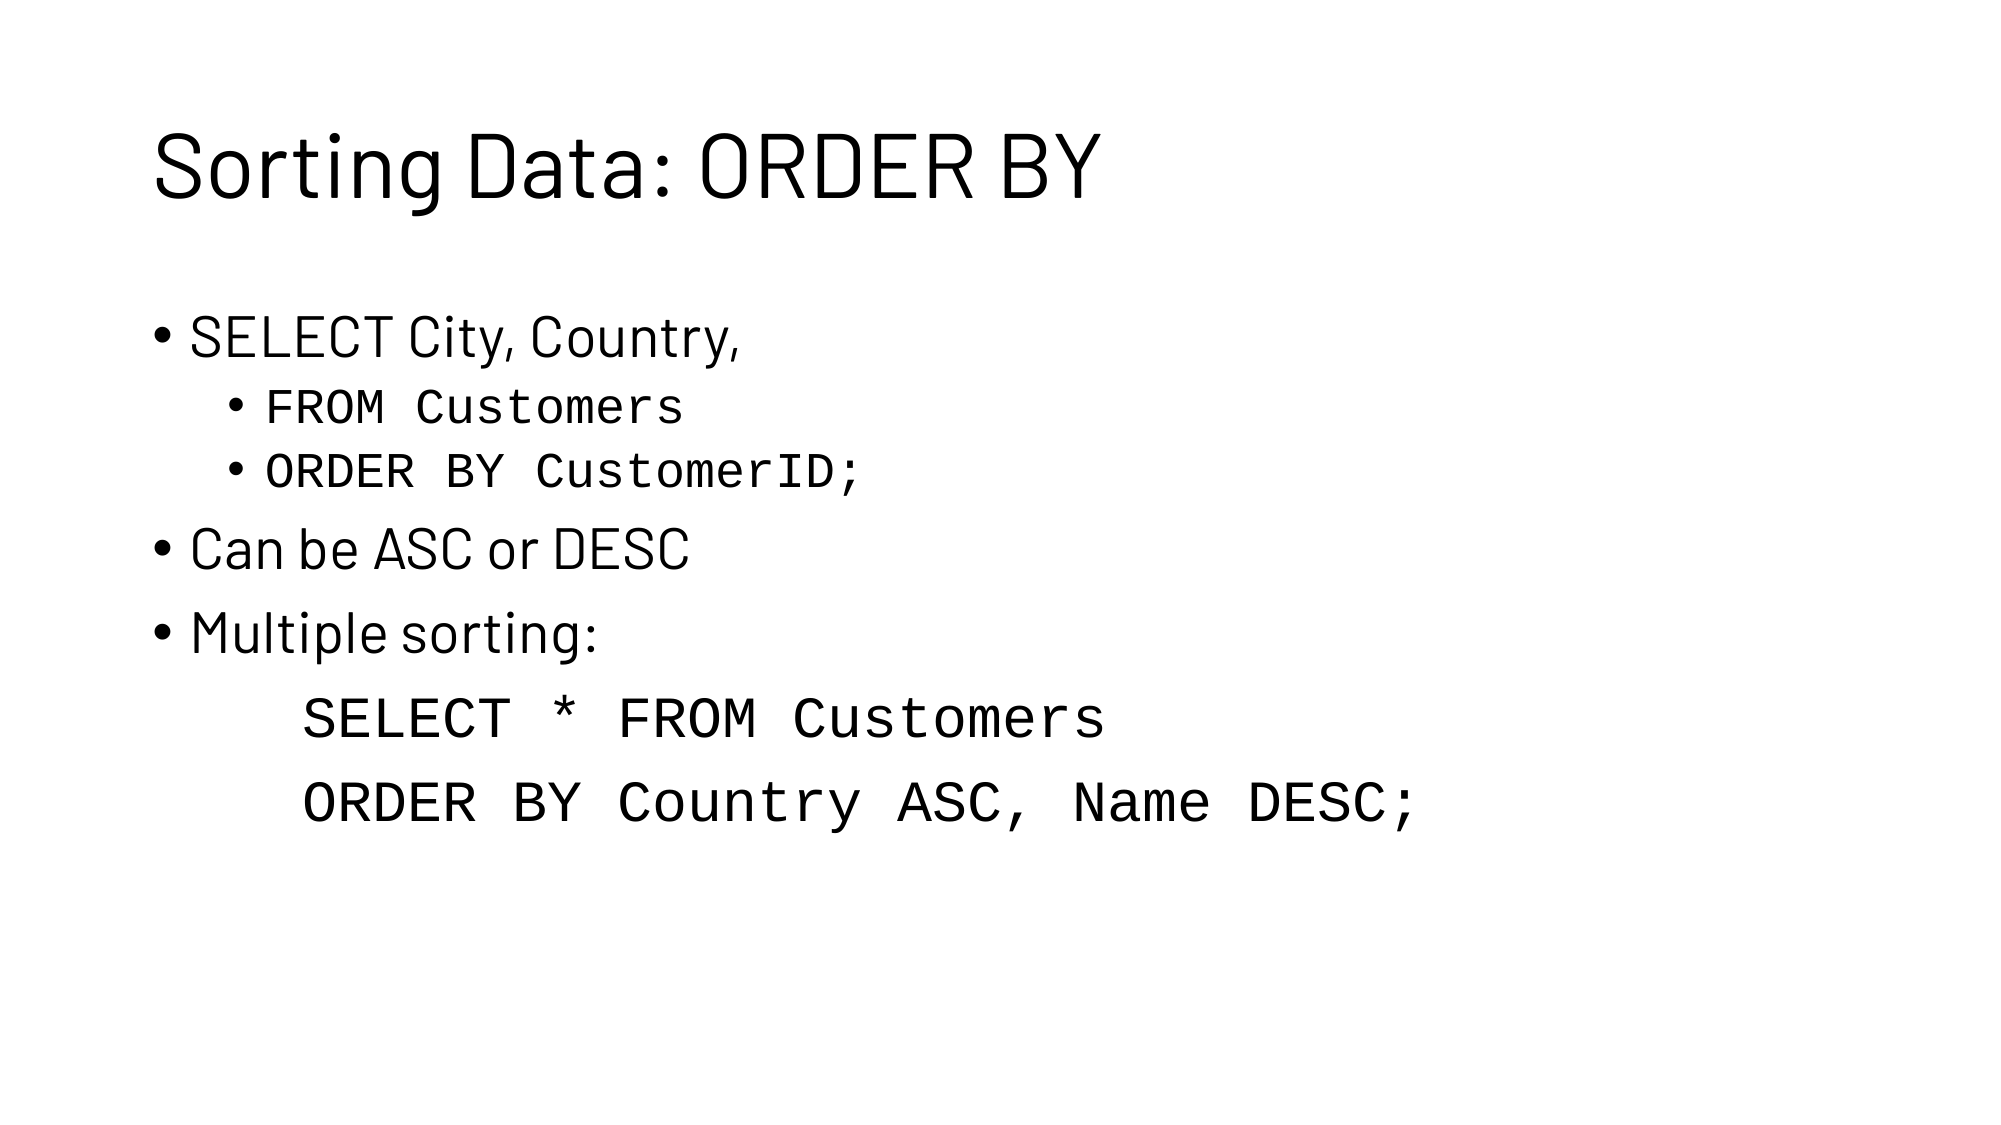

# Sorting Data: ORDER BY
SELECT City, Country,
FROM Customers
ORDER BY CustomerID;
Can be ASC or DESC
Multiple sorting:
	SELECT * FROM Customers
	ORDER BY Country ASC, Name DESC;